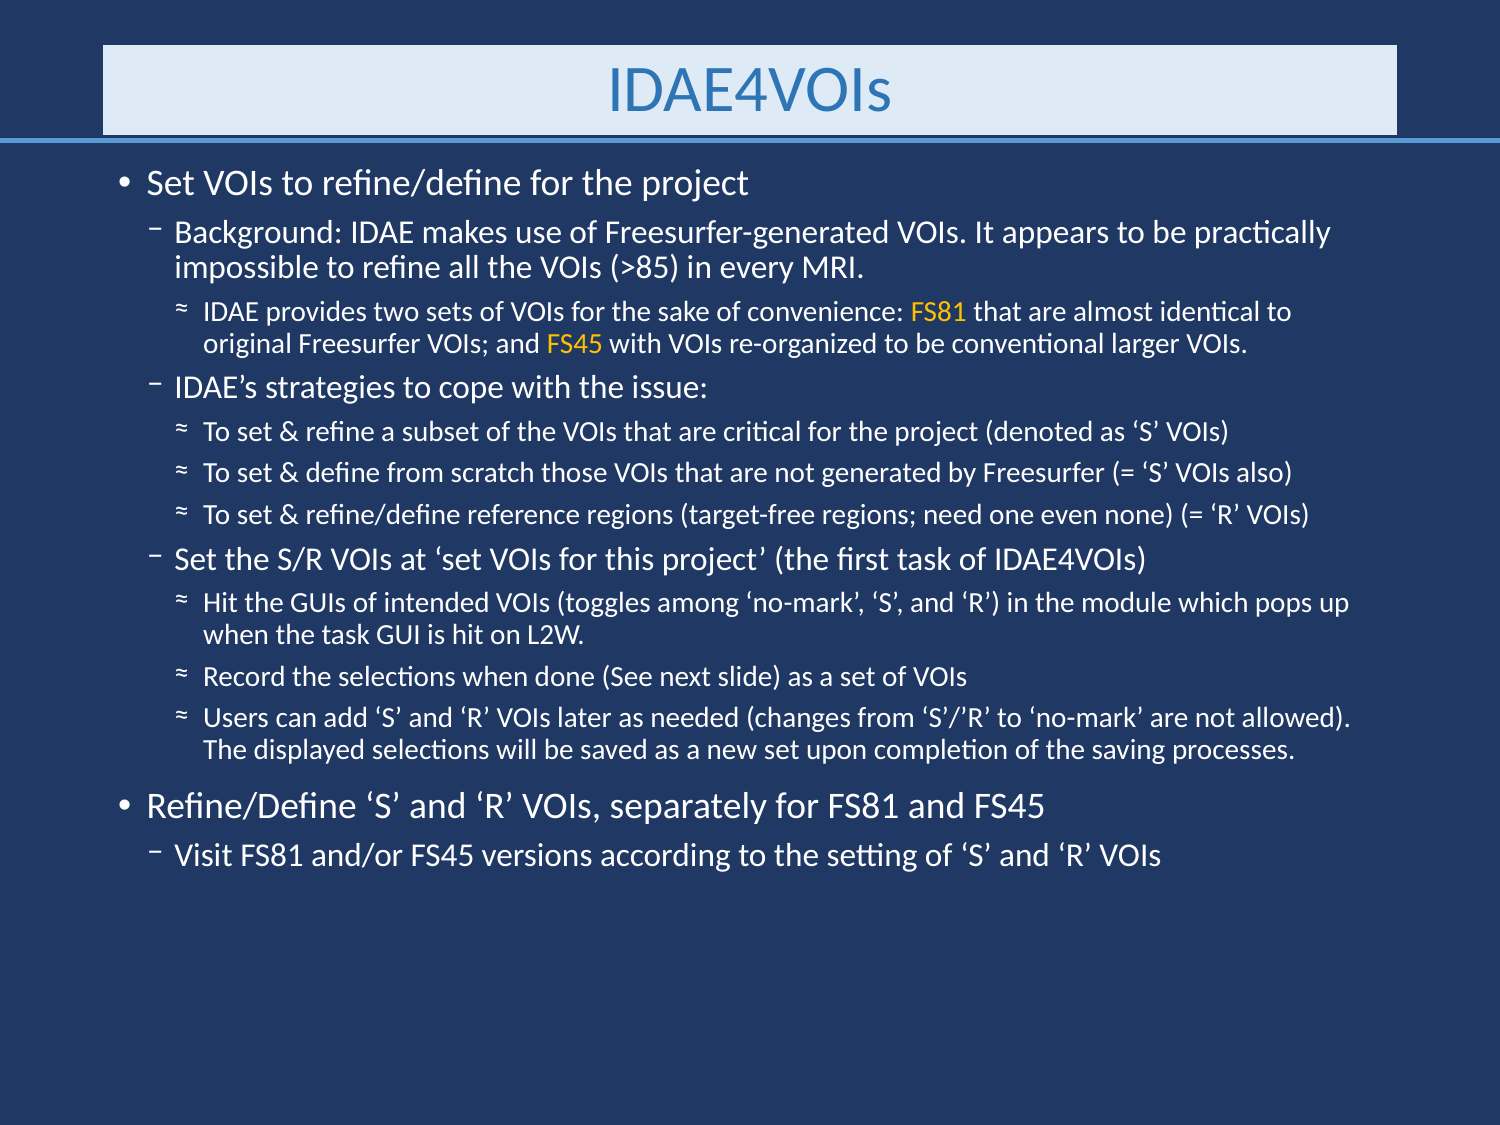

# IDAE4VOIs
Set VOIs to refine/define for the project
Background: IDAE makes use of Freesurfer-generated VOIs. It appears to be practically impossible to refine all the VOIs (>85) in every MRI.
IDAE provides two sets of VOIs for the sake of convenience: FS81 that are almost identical to original Freesurfer VOIs; and FS45 with VOIs re-organized to be conventional larger VOIs.
IDAE’s strategies to cope with the issue:
To set & refine a subset of the VOIs that are critical for the project (denoted as ‘S’ VOIs)
To set & define from scratch those VOIs that are not generated by Freesurfer (= ‘S’ VOIs also)
To set & refine/define reference regions (target-free regions; need one even none) (= ‘R’ VOIs)
Set the S/R VOIs at ‘set VOIs for this project’ (the first task of IDAE4VOIs)
Hit the GUIs of intended VOIs (toggles among ‘no-mark’, ‘S’, and ‘R’) in the module which pops up when the task GUI is hit on L2W.
Record the selections when done (See next slide) as a set of VOIs
Users can add ‘S’ and ‘R’ VOIs later as needed (changes from ‘S’/’R’ to ‘no-mark’ are not allowed). The displayed selections will be saved as a new set upon completion of the saving processes.
Refine/Define ‘S’ and ‘R’ VOIs, separately for FS81 and FS45
Visit FS81 and/or FS45 versions according to the setting of ‘S’ and ‘R’ VOIs